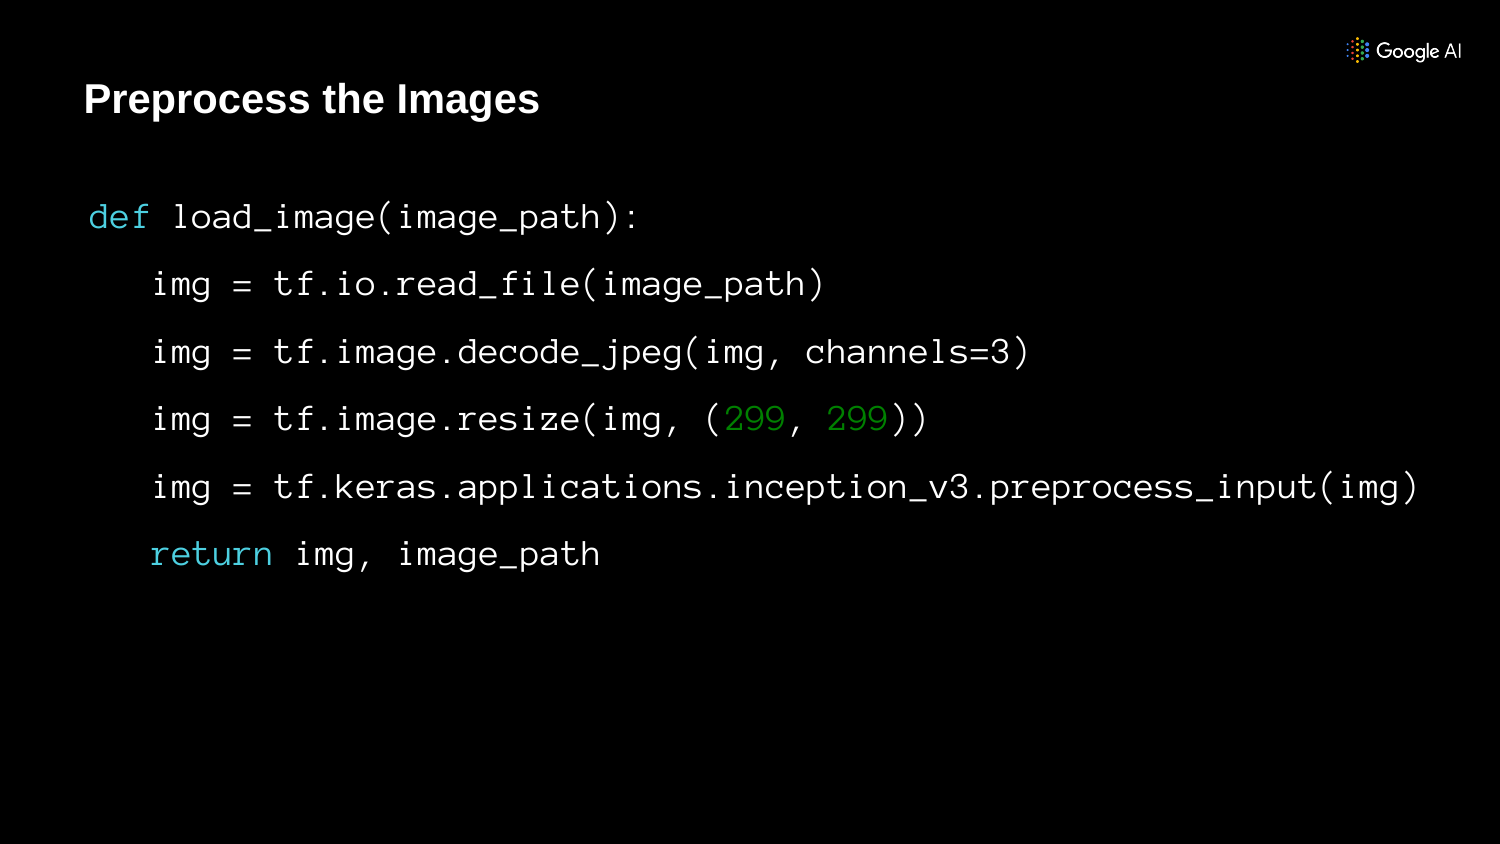

# Preprocess the Images
def load_image(image_path):
   img = tf.io.read_file(image_path)
   img = tf.image.decode_jpeg(img, channels=3)
   img = tf.image.resize(img, (299, 299))
   img = tf.keras.applications.inception_v3.preprocess_input(img)
   return img, image_path